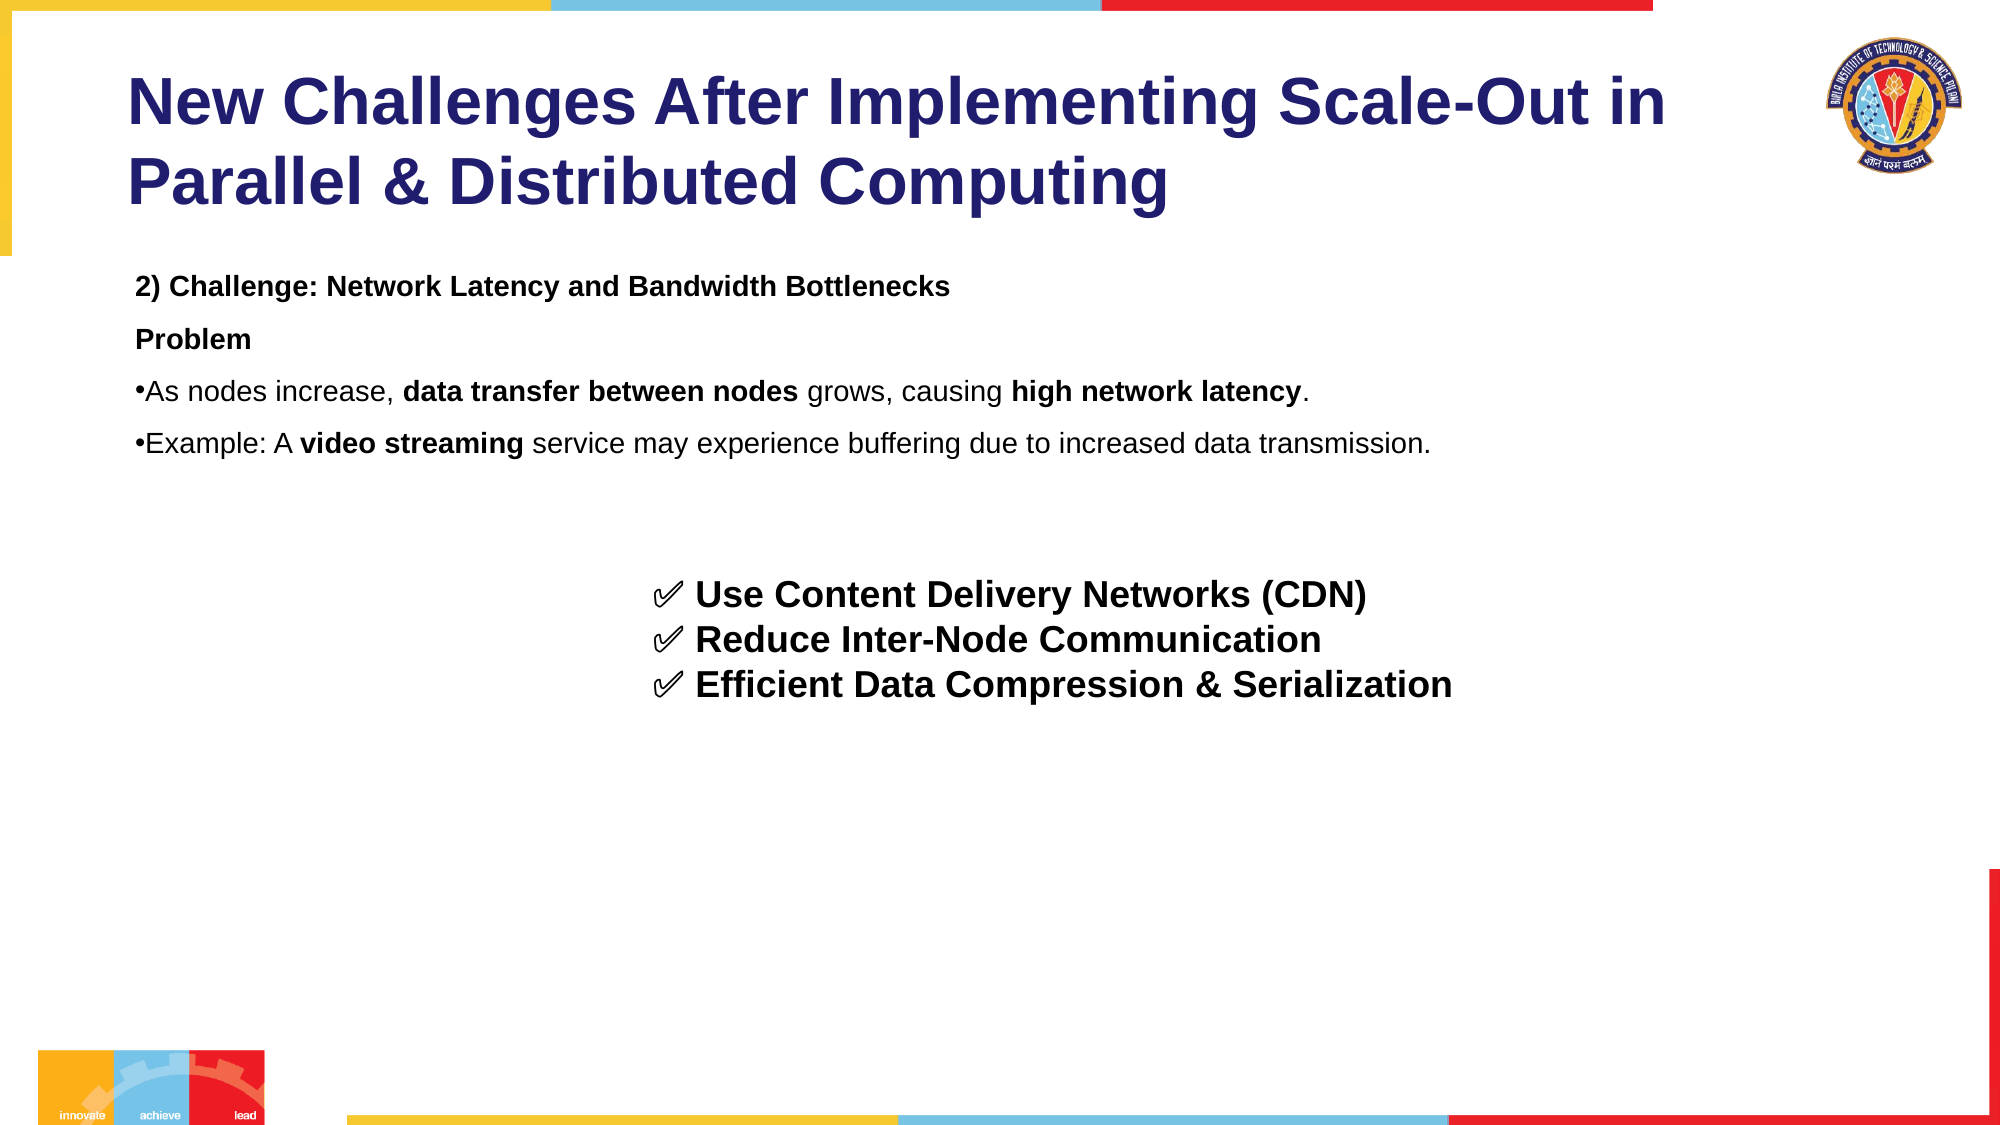

# New Challenges After Implementing Scale-Out in Parallel & Distributed Computing
2) Challenge: Network Latency and Bandwidth Bottlenecks
Problem
As nodes increase, data transfer between nodes grows, causing high network latency.
Example: A video streaming service may experience buffering due to increased data transmission.

✅ Use Content Delivery Networks (CDN)
✅ Reduce Inter-Node Communication
✅ Efficient Data Compression & Serialization